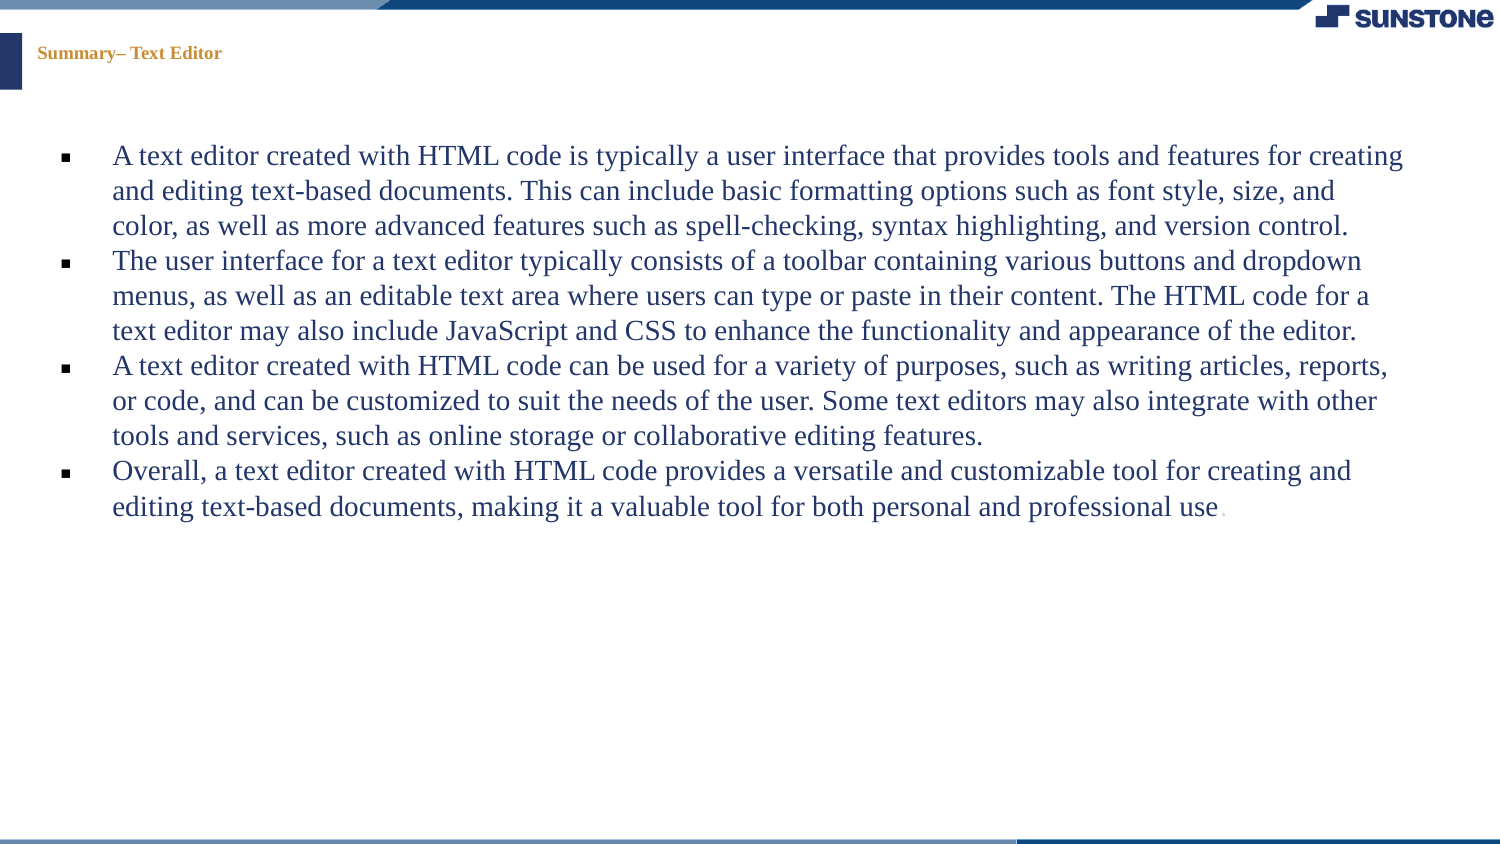

# Summary– Text Editor
A text editor created with HTML code is typically a user interface that provides tools and features for creating and editing text-based documents. This can include basic formatting options such as font style, size, and color, as well as more advanced features such as spell-checking, syntax highlighting, and version control.
The user interface for a text editor typically consists of a toolbar containing various buttons and dropdown menus, as well as an editable text area where users can type or paste in their content. The HTML code for a text editor may also include JavaScript and CSS to enhance the functionality and appearance of the editor.
A text editor created with HTML code can be used for a variety of purposes, such as writing articles, reports, or code, and can be customized to suit the needs of the user. Some text editors may also integrate with other tools and services, such as online storage or collaborative editing features.
Overall, a text editor created with HTML code provides a versatile and customizable tool for creating and editing text-based documents, making it a valuable tool for both personal and professional use.